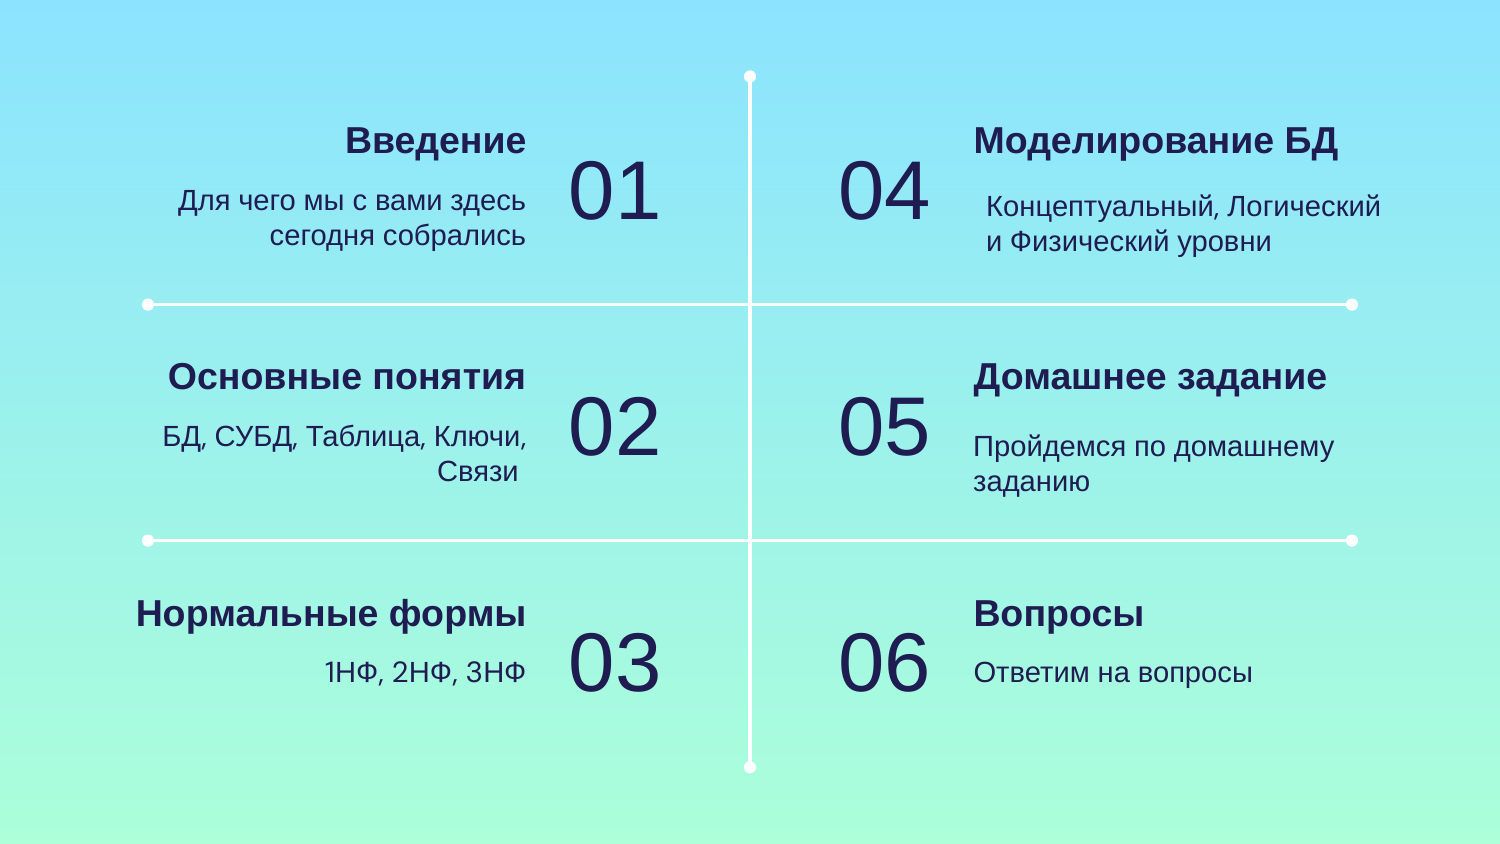

# Введение
Моделирование БД
01
04
Для чего мы с вами здесь сегодня собрались
Концептуальный, Логический и Физический уровни
Основные понятия
Домашнее задание
02
05
БД, СУБД, Таблица, Ключи, Связи
Пройдемся по домашнему заданию
Нормальные формы
Вопросы
03
06
1НФ, 2НФ, 3НФ
Ответим на вопросы